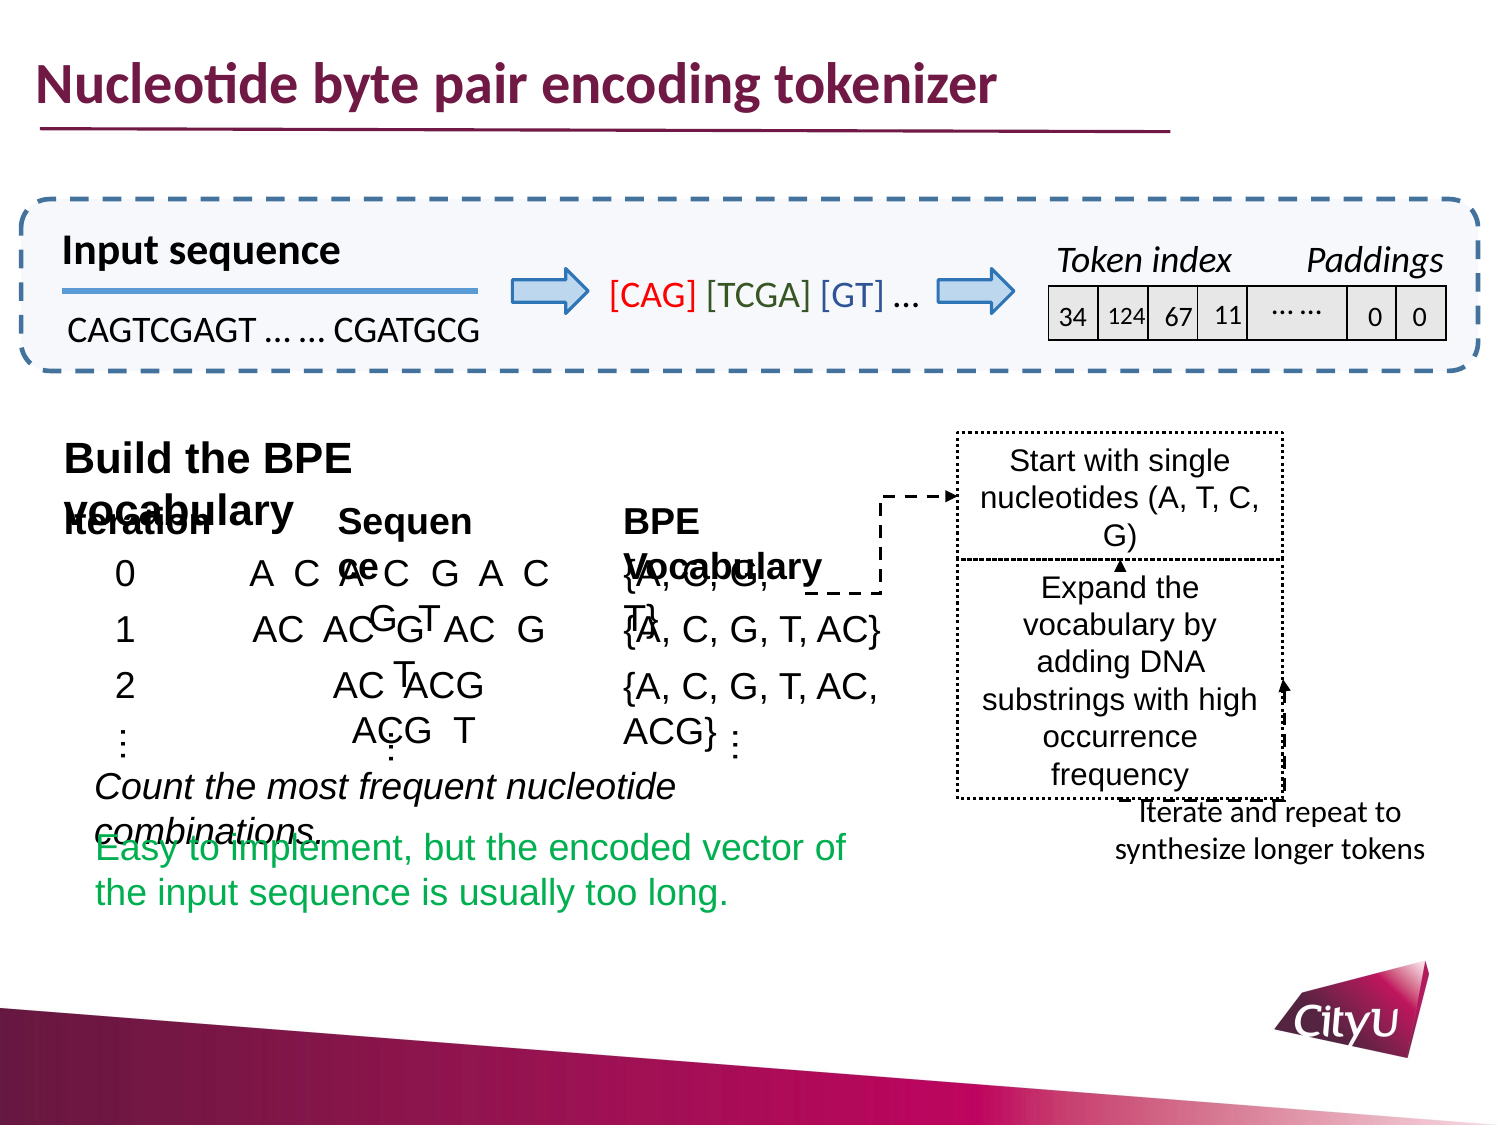

Nucleotide byte pair encoding tokenizer

Input sequence
Token index
Paddings

[CAG] [TCGA] [GT] …
|  |  |  |  | … … |  |  |
| --- | --- | --- | --- | --- | --- | --- |
11
34
67
0
0
124
CAGTCGAGT … … CGATGCG
Build the BPE vocabulary
Start with single nucleotides (A, T, C, G)
Iteration
Sequence
BPE Vocabulary
0
A  C  A  C  G  A  C  G  T
{A, C, G, T}
Expand the vocabulary by adding DNA substrings with high occurrence frequency
1
AC  AC  G  AC  G  T
{A, C, G, T, AC}
2
AC  ACG  ACG  T
{A, C, G, T, AC, ACG}
…
…
…
Count the most frequent nucleotide combinations.
Iterate and repeat to synthesize longer tokens
Easy to implement, but the encoded vector of the input sequence is usually too long.